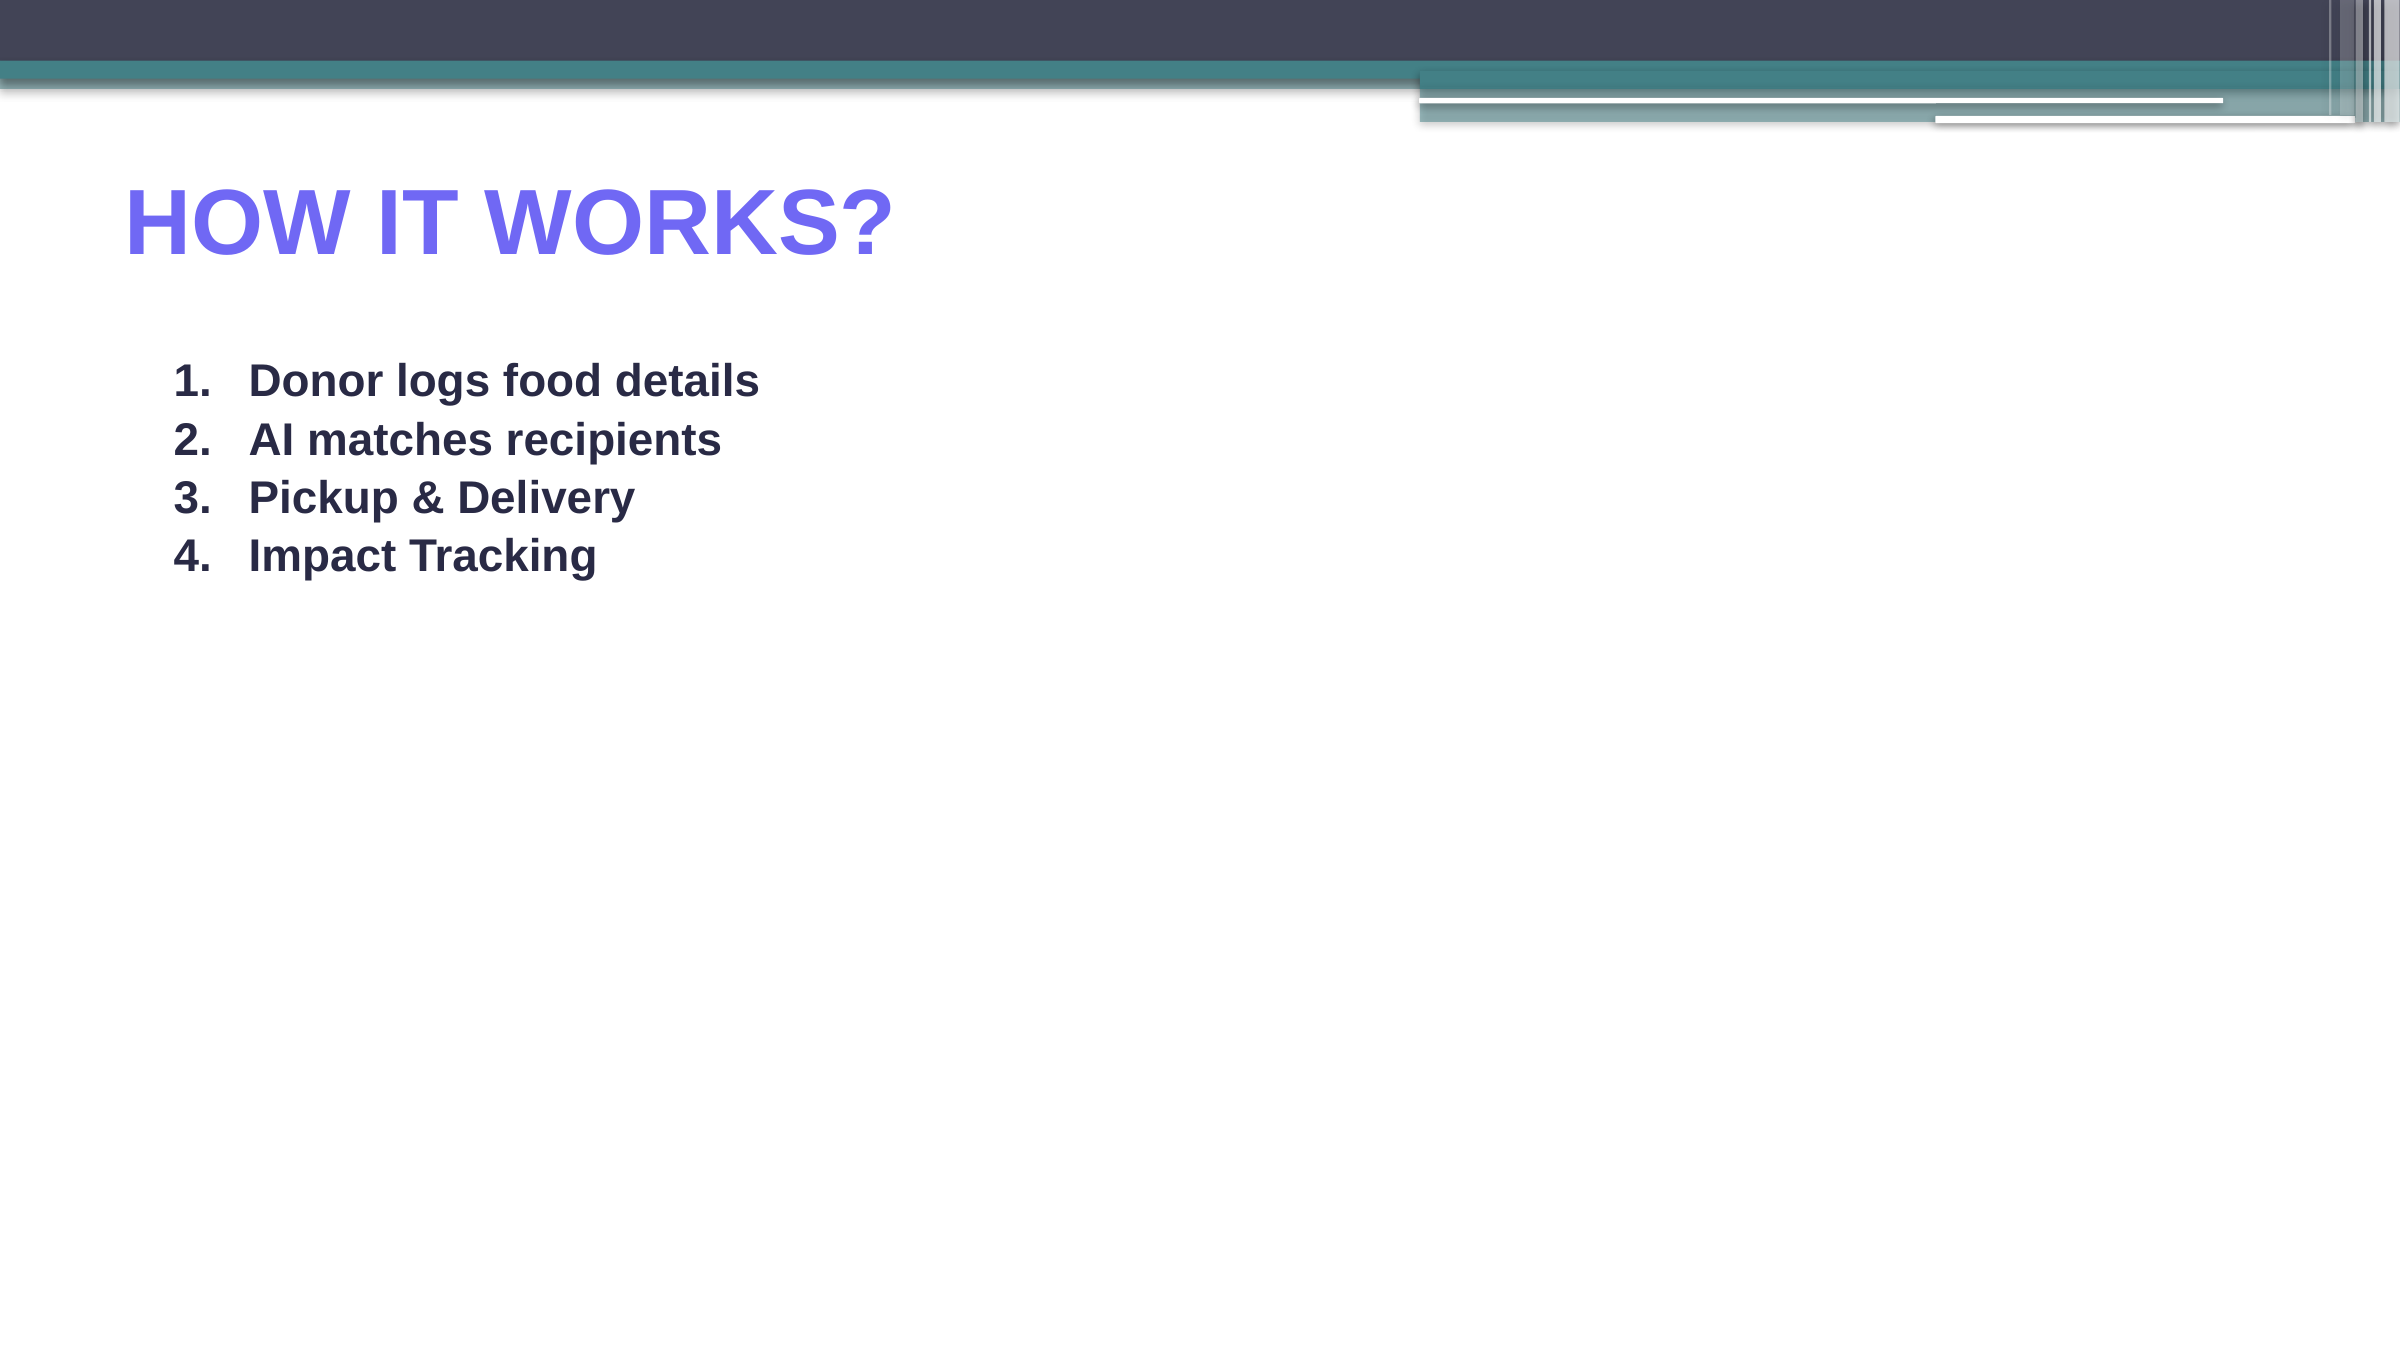

HOW IT WORKS?
Donor logs food details
AI matches recipients
Pickup & Delivery
Impact Tracking